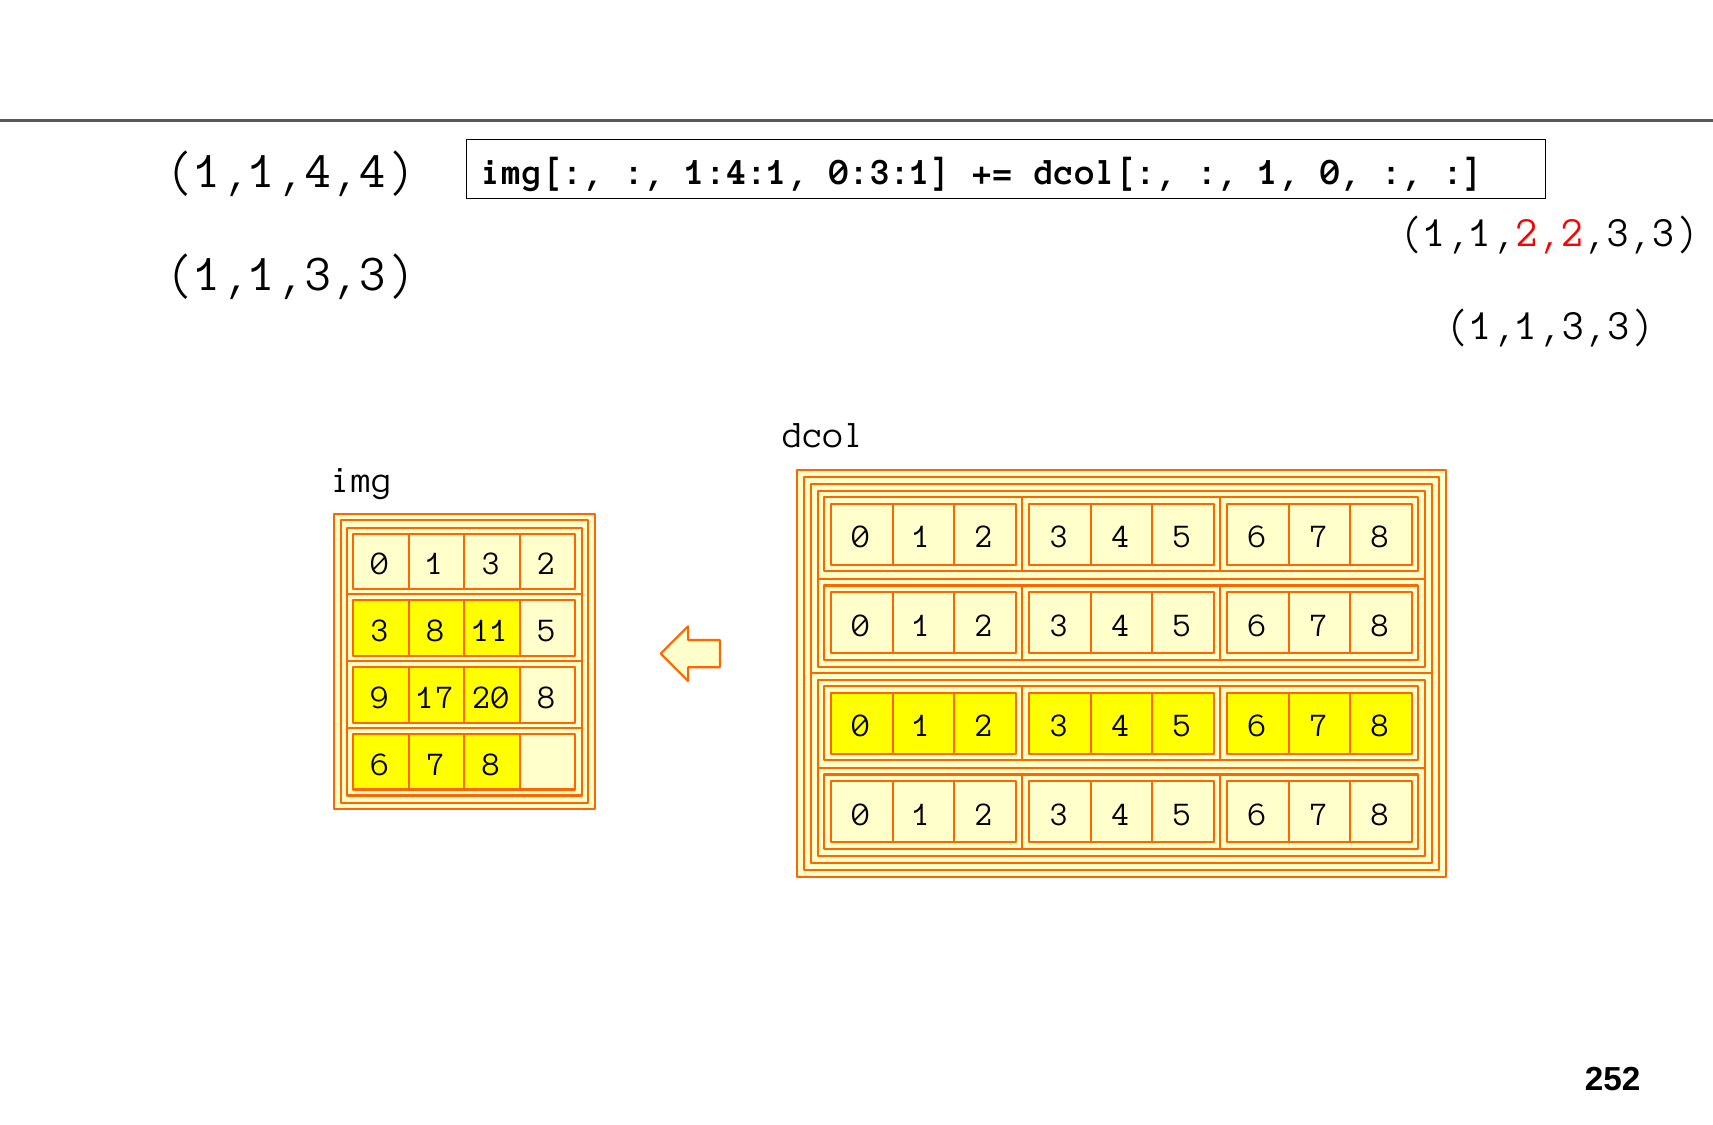

(1,1,4,4)
img[:, :, 1:4:1, 0:3:1] += dcol[:, :, 1, 0, :, :]
(1,1,2,2,3,3)
(1,1,3,3)
(1,1,3,3)
dcol
img

2
5
8
1
4
7
0
3
6

0
1
3
2

2
1
0
5
4
3
8
7
6

3
8
11
5

9
17
20
8

2
1
0
5
4
3
8
7
6

6
7
8

2
1
0
5
4
3
8
7
6